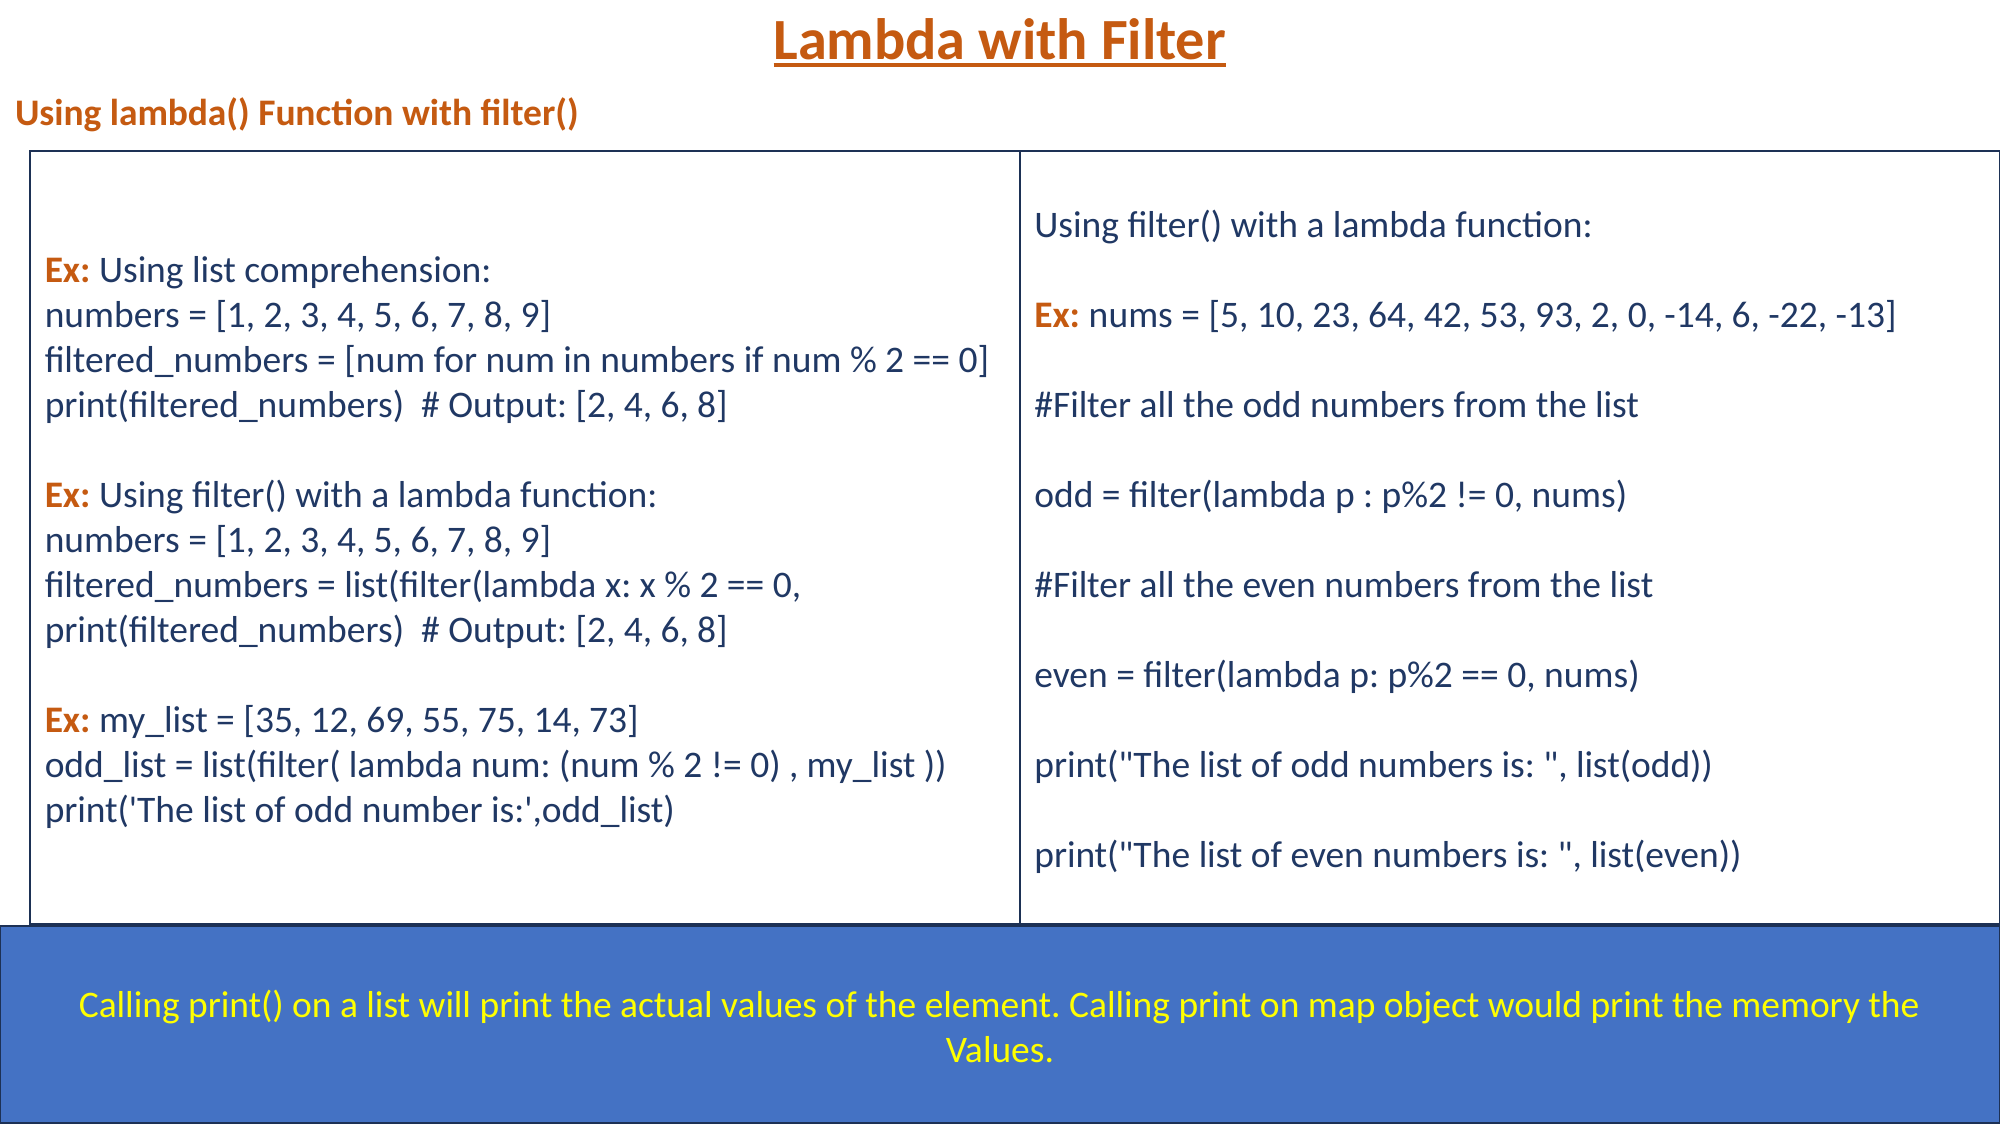

Lambda with Filter
Using lambda() Function with filter()

Ex: Using list comprehension:
numbers = [1, 2, 3, 4, 5, 6, 7, 8, 9]
filtered_numbers = [num for num in numbers if num % 2 == 0]
print(filtered_numbers)  # Output: [2, 4, 6, 8]

Ex: Using filter() with a lambda function:
numbers = [1, 2, 3, 4, 5, 6, 7, 8, 9]
filtered_numbers = list(filter(lambda x: x % 2 == 0,
print(filtered_numbers)  # Output: [2, 4, 6, 8]

Ex: my_list = [35, 12, 69, 55, 75, 14, 73]
odd_list = list(filter( lambda num: (num % 2 != 0) , my_list ))
print('The list of odd number is:',odd_list)
Using filter() with a lambda function:

Ex: nums = [5, 10, 23, 64, 42, 53, 93, 2, 0, -14, 6, -22, -13]

#Filter all the odd numbers from the list

odd = filter(lambda p : p%2 != 0, nums)

#Filter all the even numbers from the list

even = filter(lambda p: p%2 == 0, nums)

print("The list of odd numbers is: ", list(odd))

print("The list of even numbers is: ", list(even))
Calling print() on a list will print the actual values of the element. Calling print on map object would print the memory the
Values.